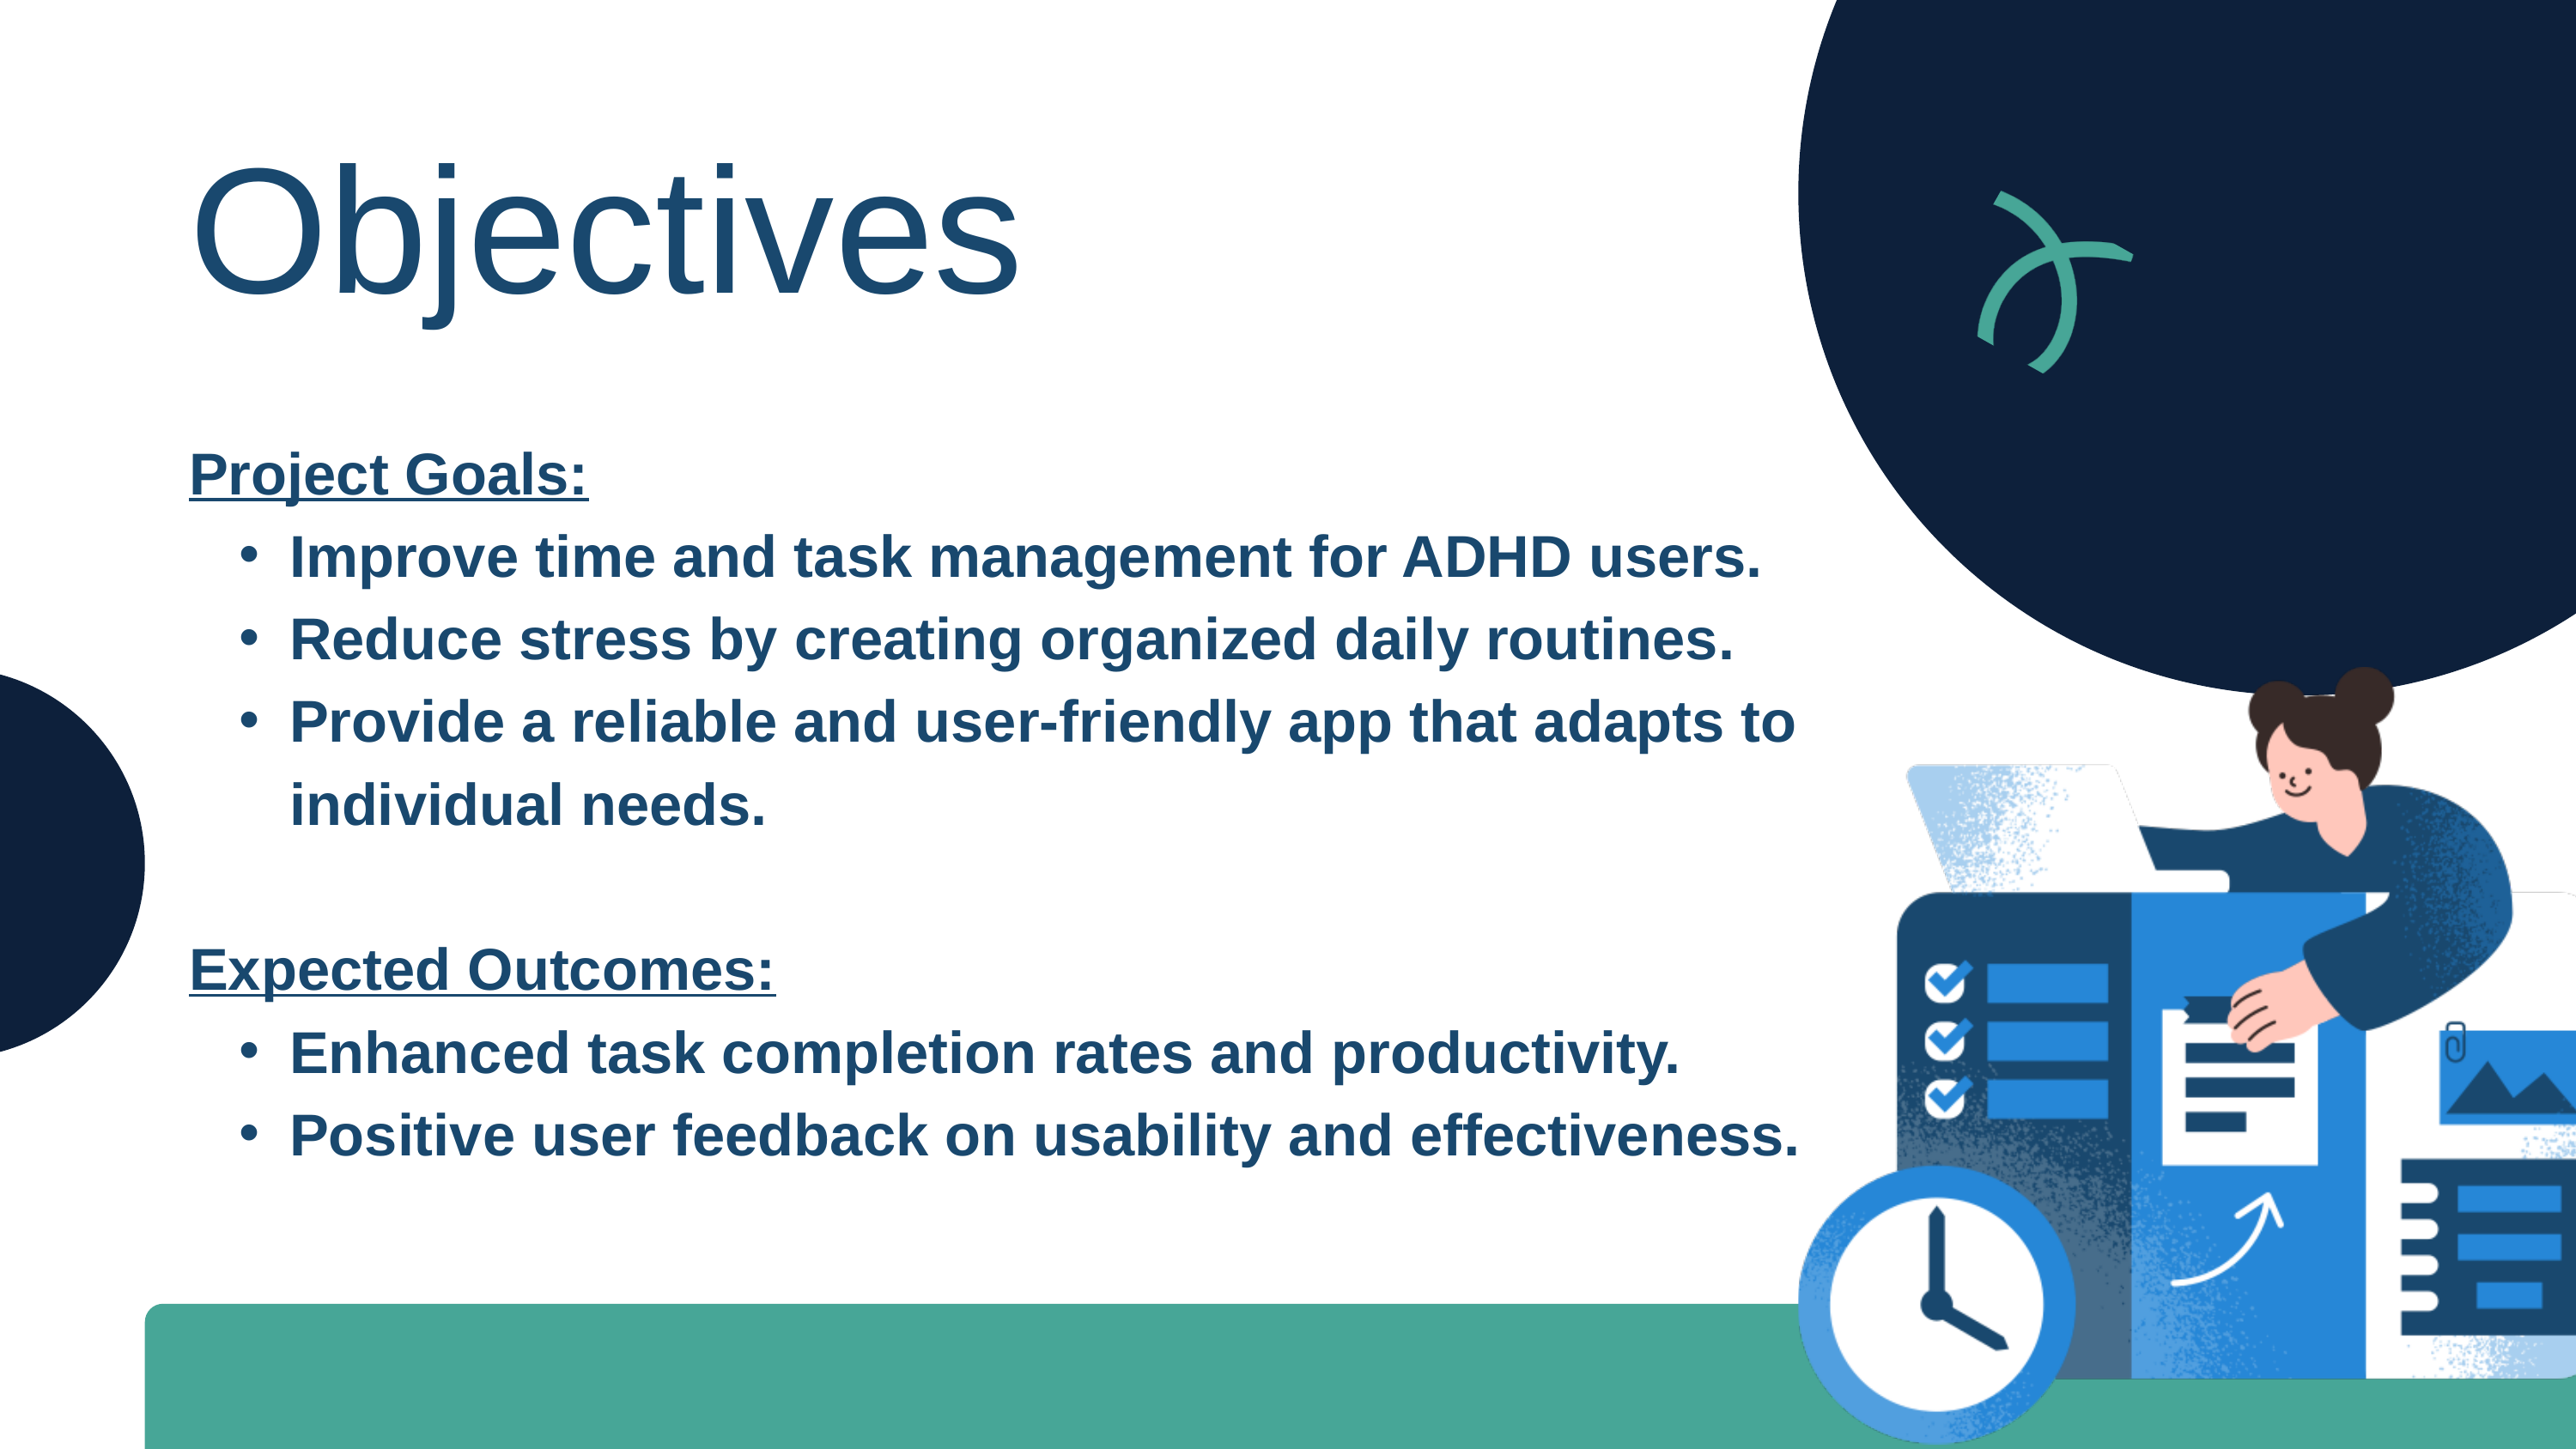

Objectives

Project Goals:
Improve time and task management for ADHD users.
Reduce stress by creating organized daily routines.
Provide a reliable and user-friendly app that adapts to individual needs.

Expected Outcomes:
Enhanced task completion rates and productivity.
Positive user feedback on usability and effectiveness.